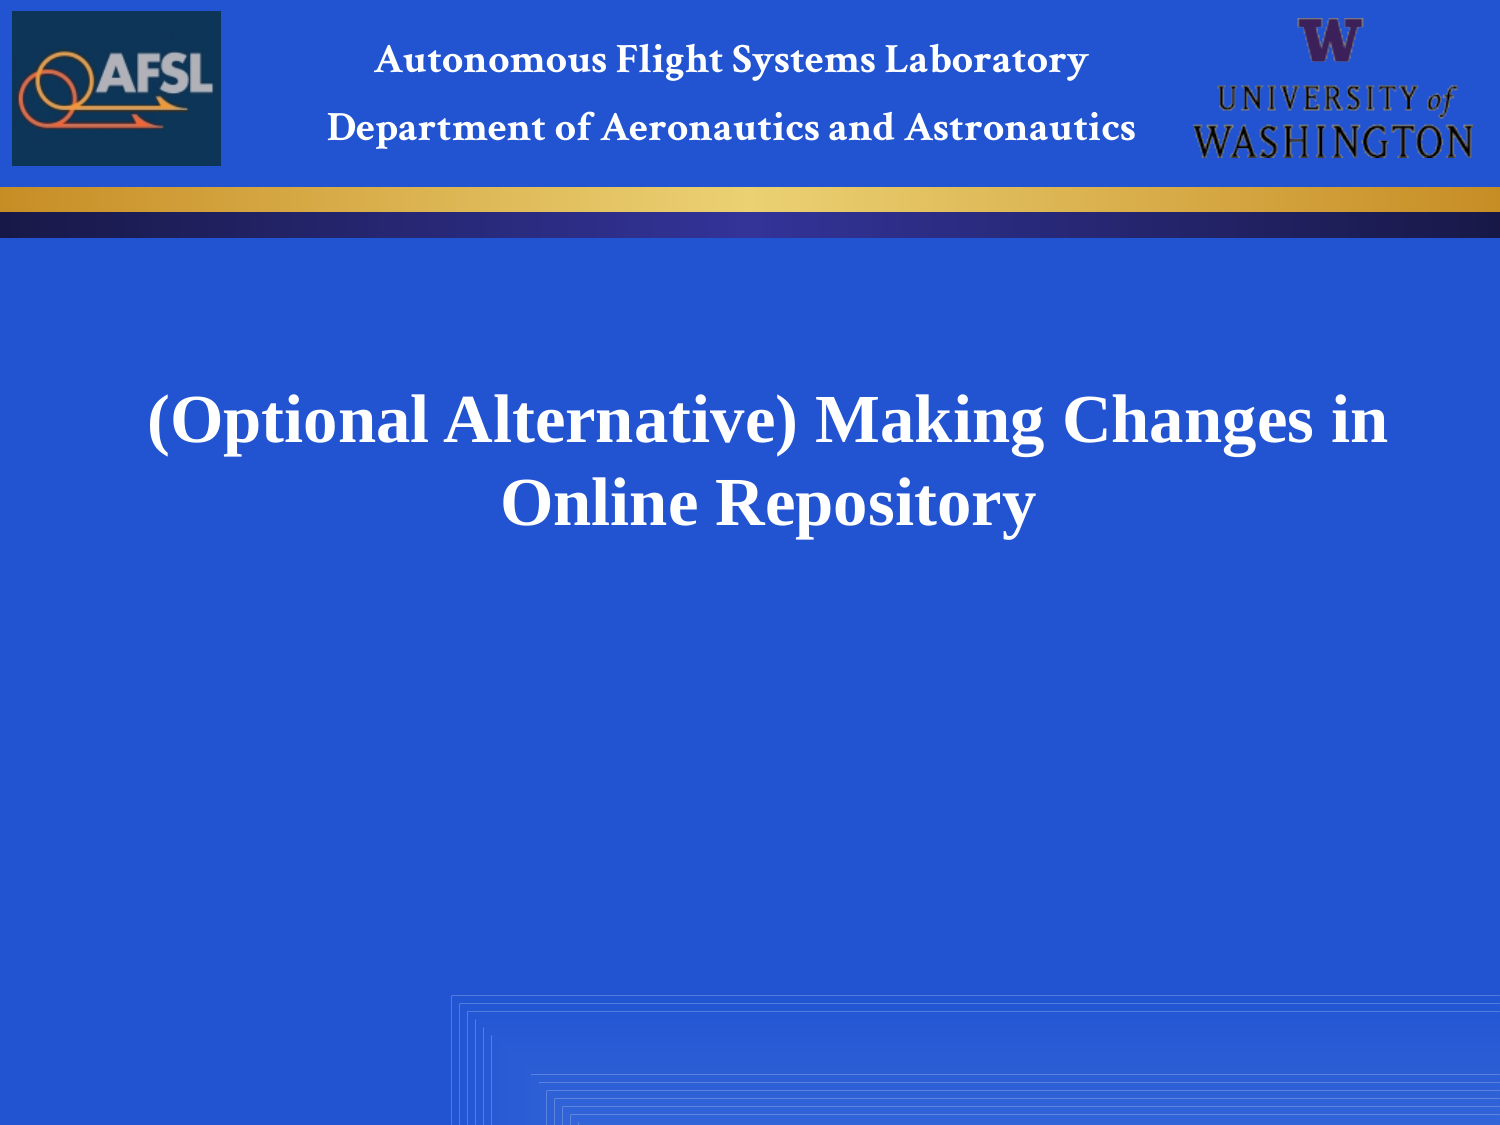

# (Optional Alternative) Making Changes in Online Repository